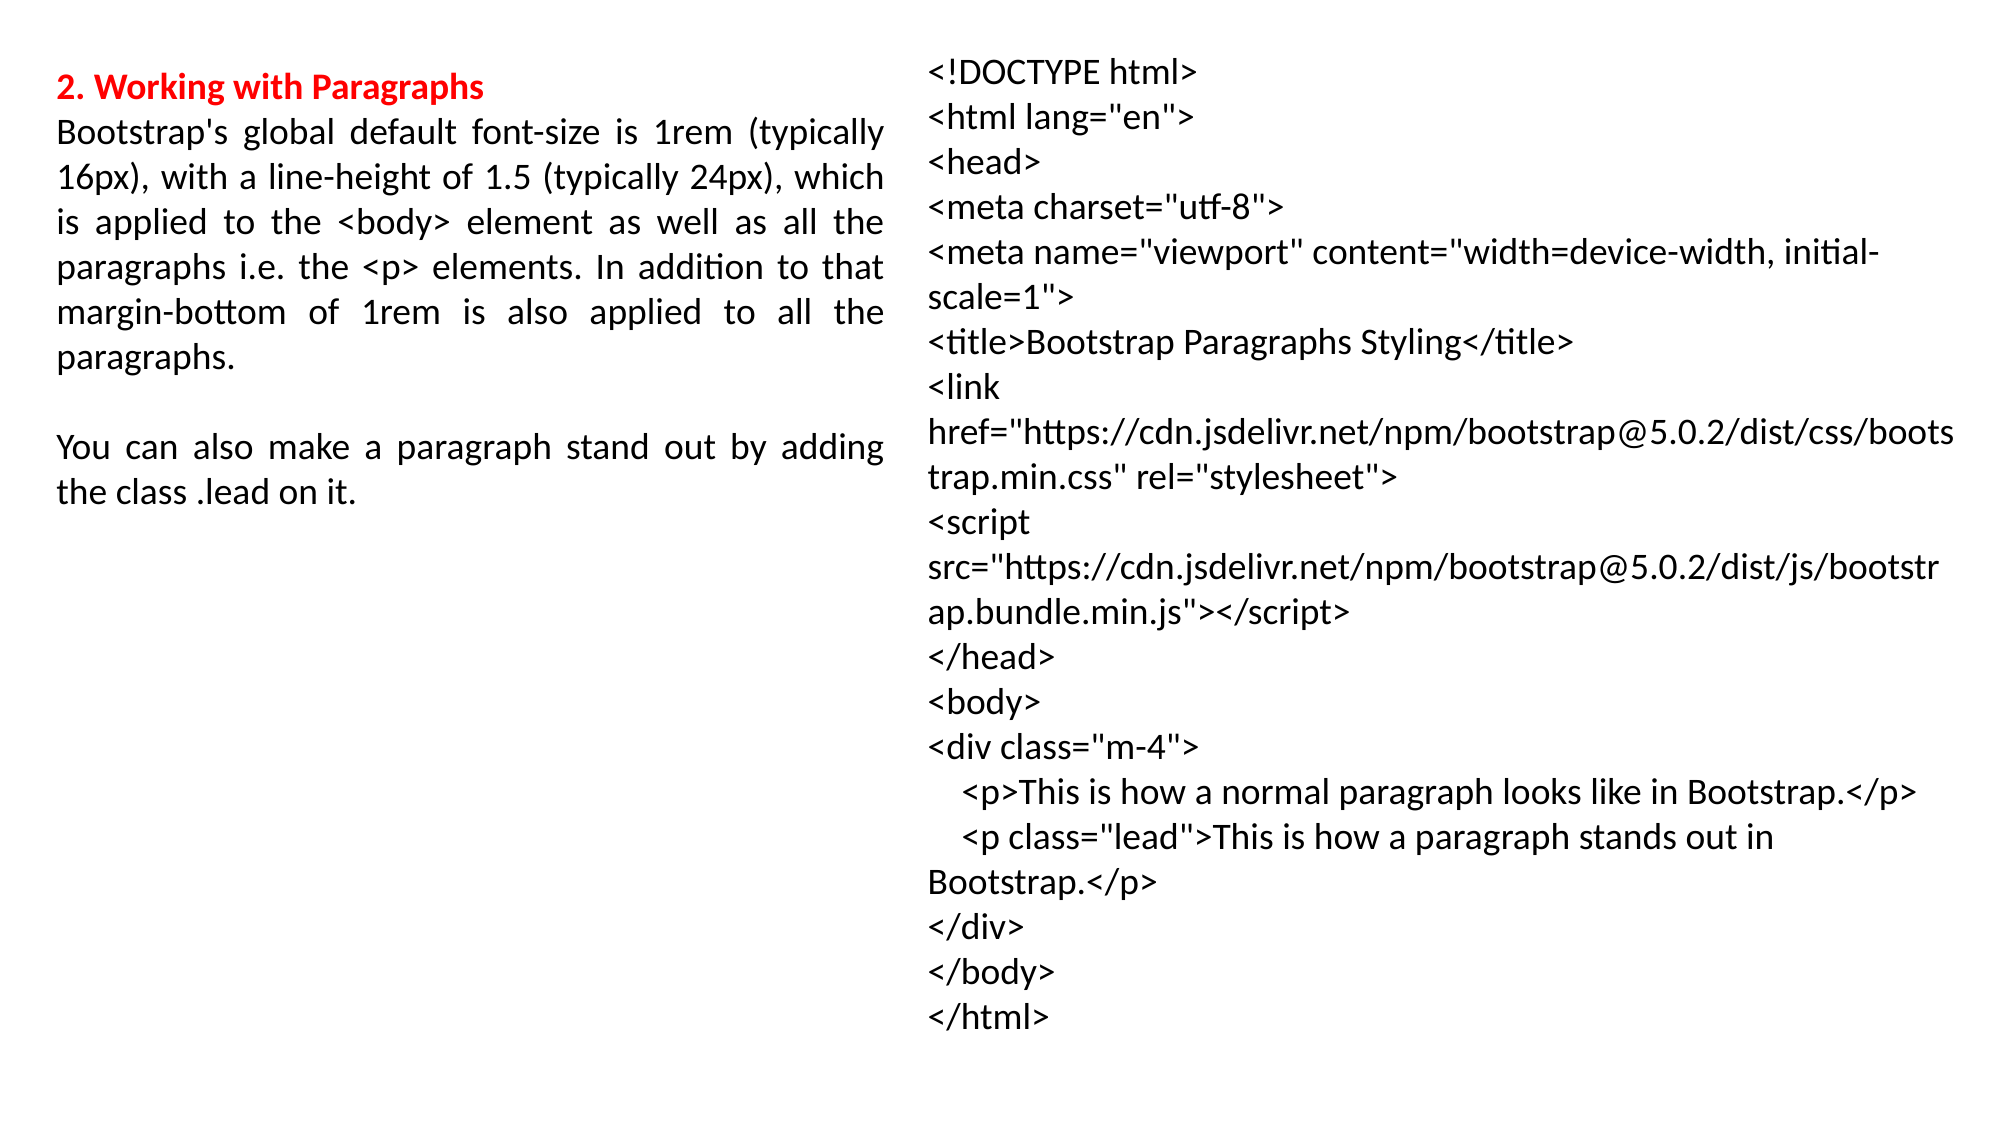

<!DOCTYPE html>
<html lang="en">
<head>
<meta charset="utf-8">
<meta name="viewport" content="width=device-width, initial-scale=1">
<title>Bootstrap Paragraphs Styling</title>
<link href="https://cdn.jsdelivr.net/npm/bootstrap@5.0.2/dist/css/bootstrap.min.css" rel="stylesheet">
<script src="https://cdn.jsdelivr.net/npm/bootstrap@5.0.2/dist/js/bootstrap.bundle.min.js"></script>
</head>
<body>
<div class="m-4">
    <p>This is how a normal paragraph looks like in Bootstrap.</p>
    <p class="lead">This is how a paragraph stands out in Bootstrap.</p>
</div>
</body>
</html>
2. Working with Paragraphs
Bootstrap's global default font-size is 1rem (typically 16px), with a line-height of 1.5 (typically 24px), which is applied to the <body> element as well as all the paragraphs i.e. the <p> elements. In addition to that margin-bottom of 1rem is also applied to all the paragraphs.

You can also make a paragraph stand out by adding the class .lead on it.